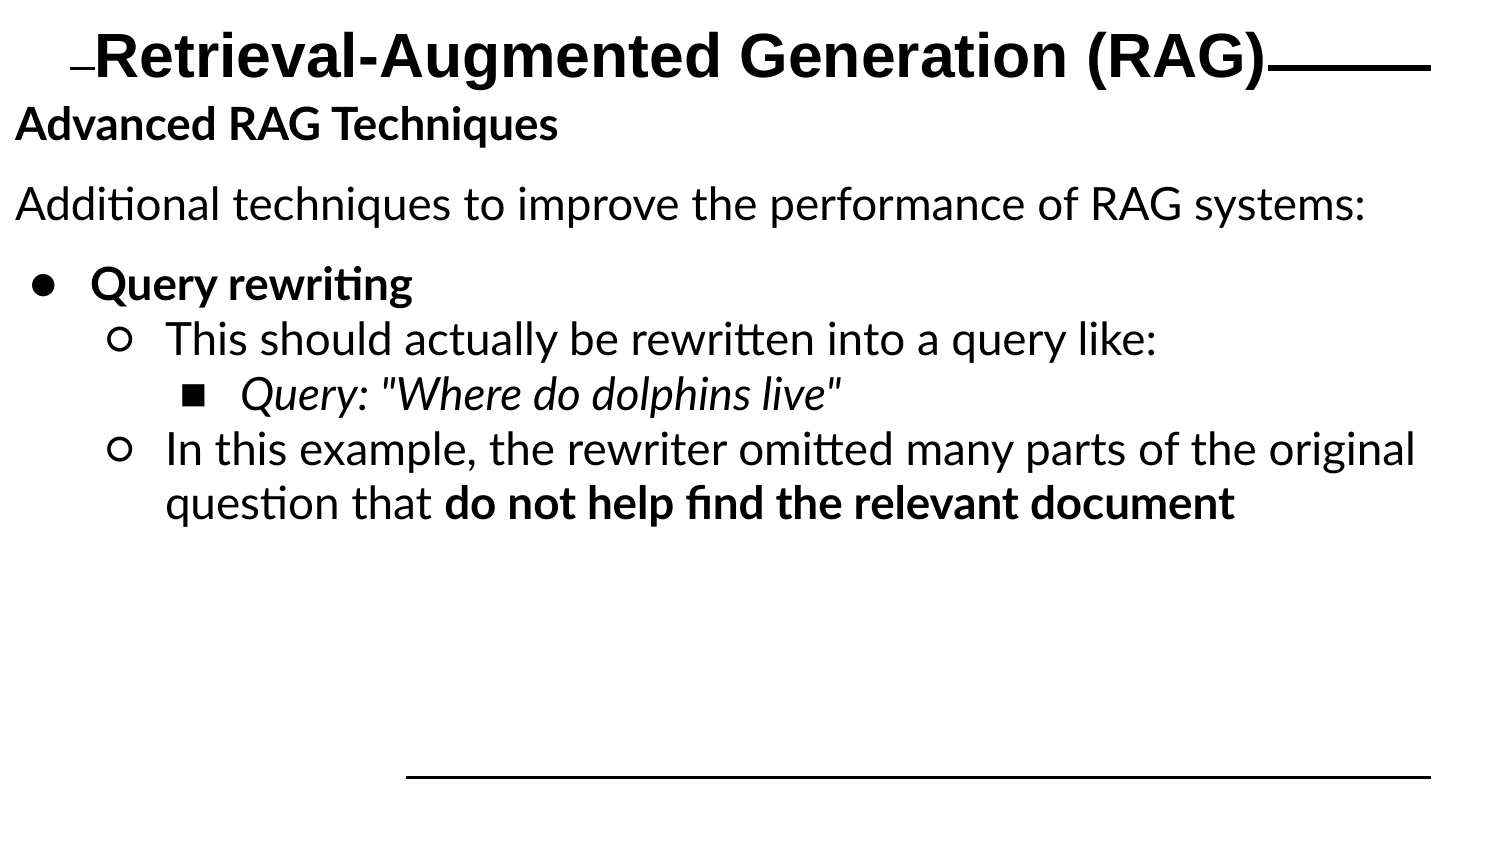

# Retrieval-Augmented Generation (RAG)
Advanced RAG Techniques
Additional techniques to improve the performance of RAG systems:
Query rewriting
This should actually be rewritten into a query like:
Query: "Where do dolphins live"
In this example, the rewriter omitted many parts of the original question that do not help find the relevant document